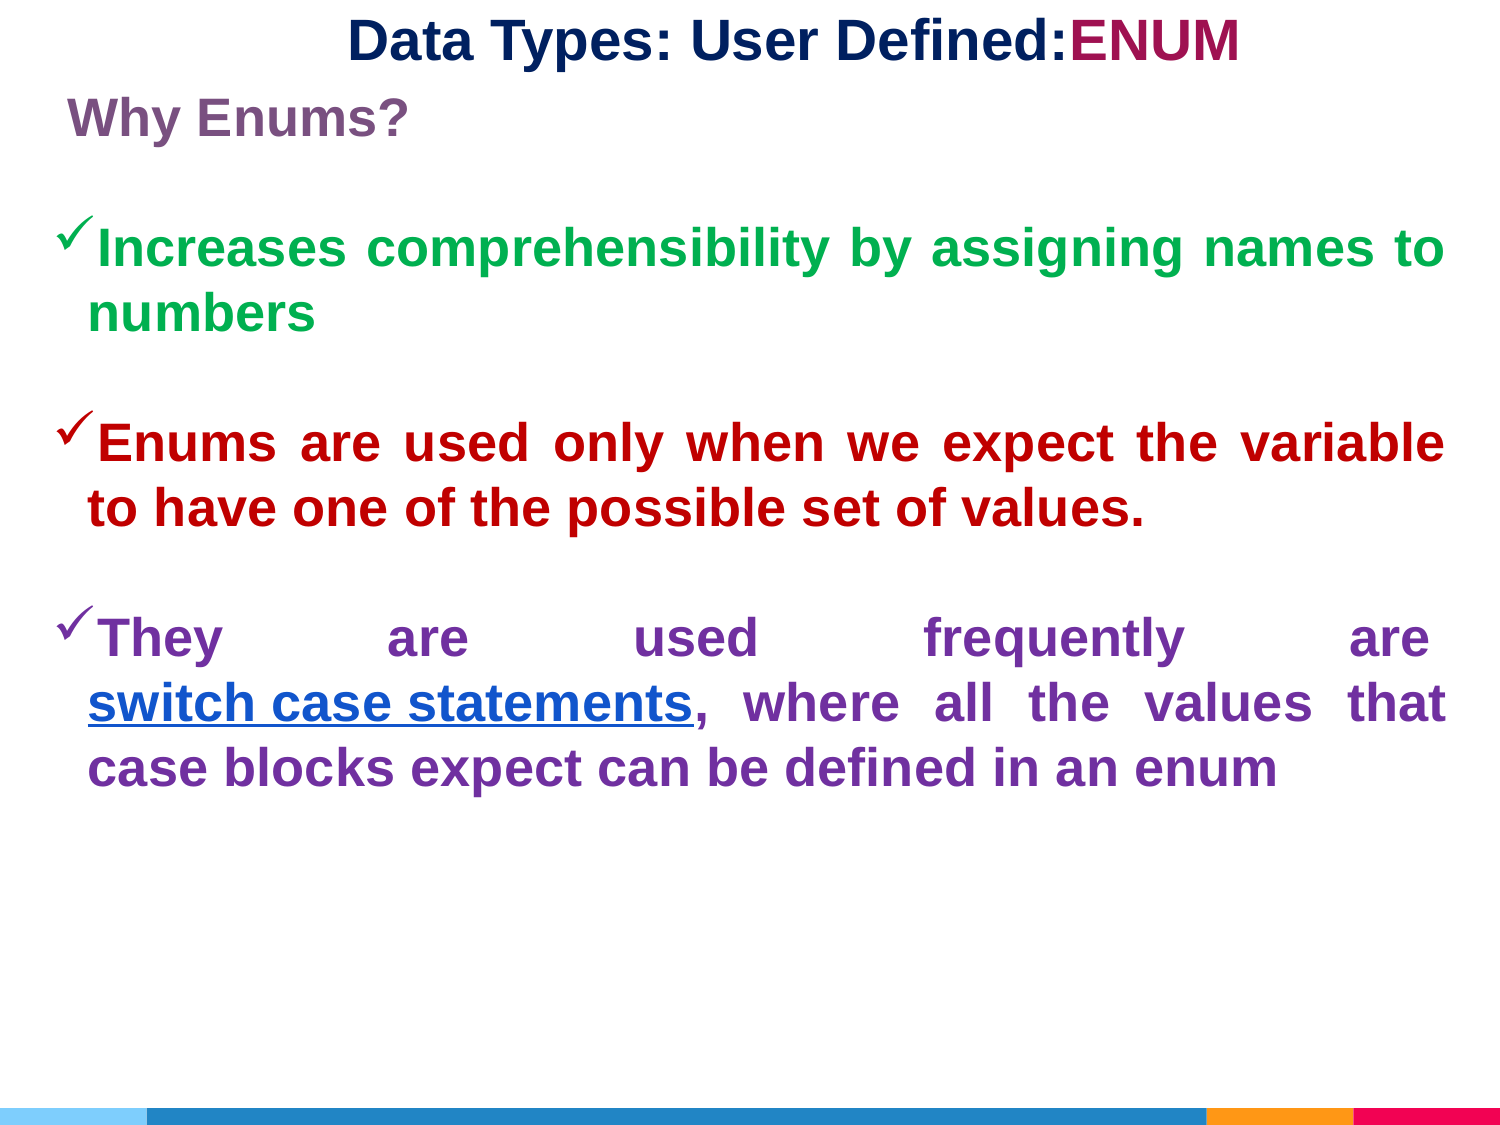

# Data Types: User Defined:ENUM
 Why Enums?

Increases comprehensibility by assigning names to numbers

Enums are used only when we expect the variable to have one of the possible set of values.

They are used frequently are switch case statements, where all the values that case blocks expect can be defined in an enum